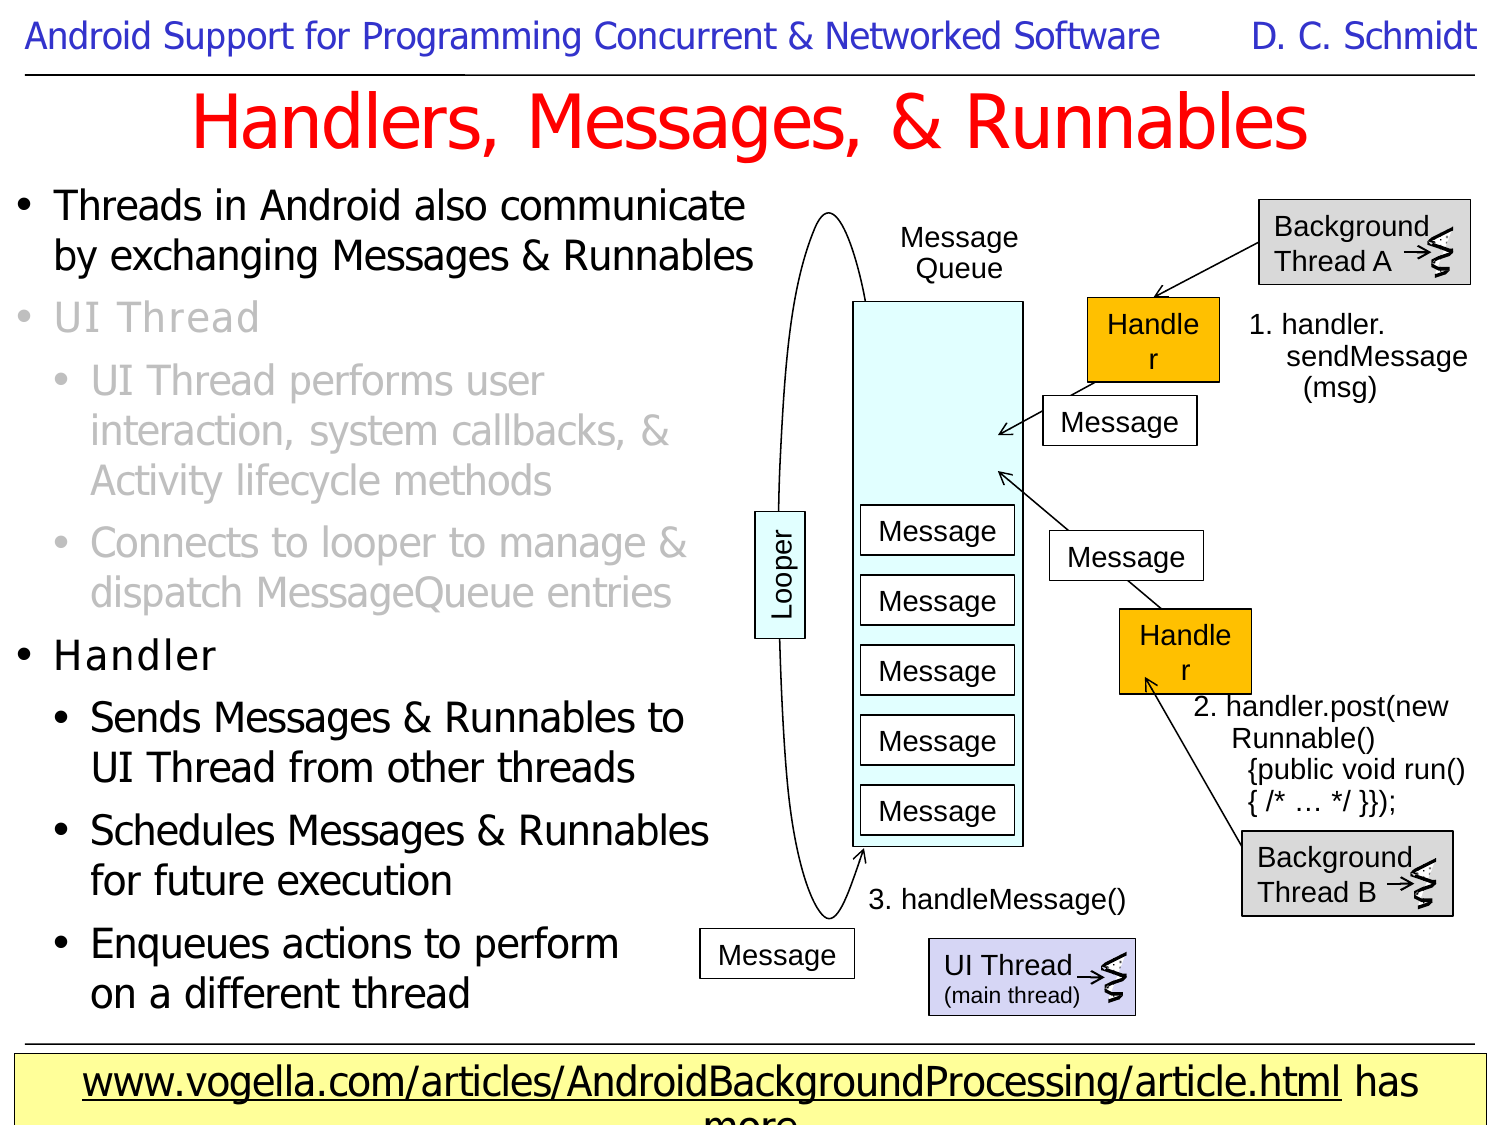

# Handlers, Messages, & Runnables
Threads in Android also communicate by exchanging Messages & Runnables
UI Thread
UI Thread performs user
interaction, system callbacks, & Activity lifecycle methods
Connects to looper to manage & dispatch MessageQueue entries
Handler
Sends Messages & Runnables to
UI Thread from other threads
Schedules Messages & Runnables for future execution
Enqueues actions to perform
on a different thread

Background
Thread A

Message Queue

1. handler.
sendMessage
  (msg)
Handler
Message
Message
Message
Looper
Message
Handler
Message
2. handler.post(new
Runnable()
  {public void run()
  { /* … */ }});
Message
Message
Background
Thread B

3. handleMessage()
Message
UI Thread
(main thread)

www.vogella.com/articles/AndroidBackgroundProcessing/article.html has more